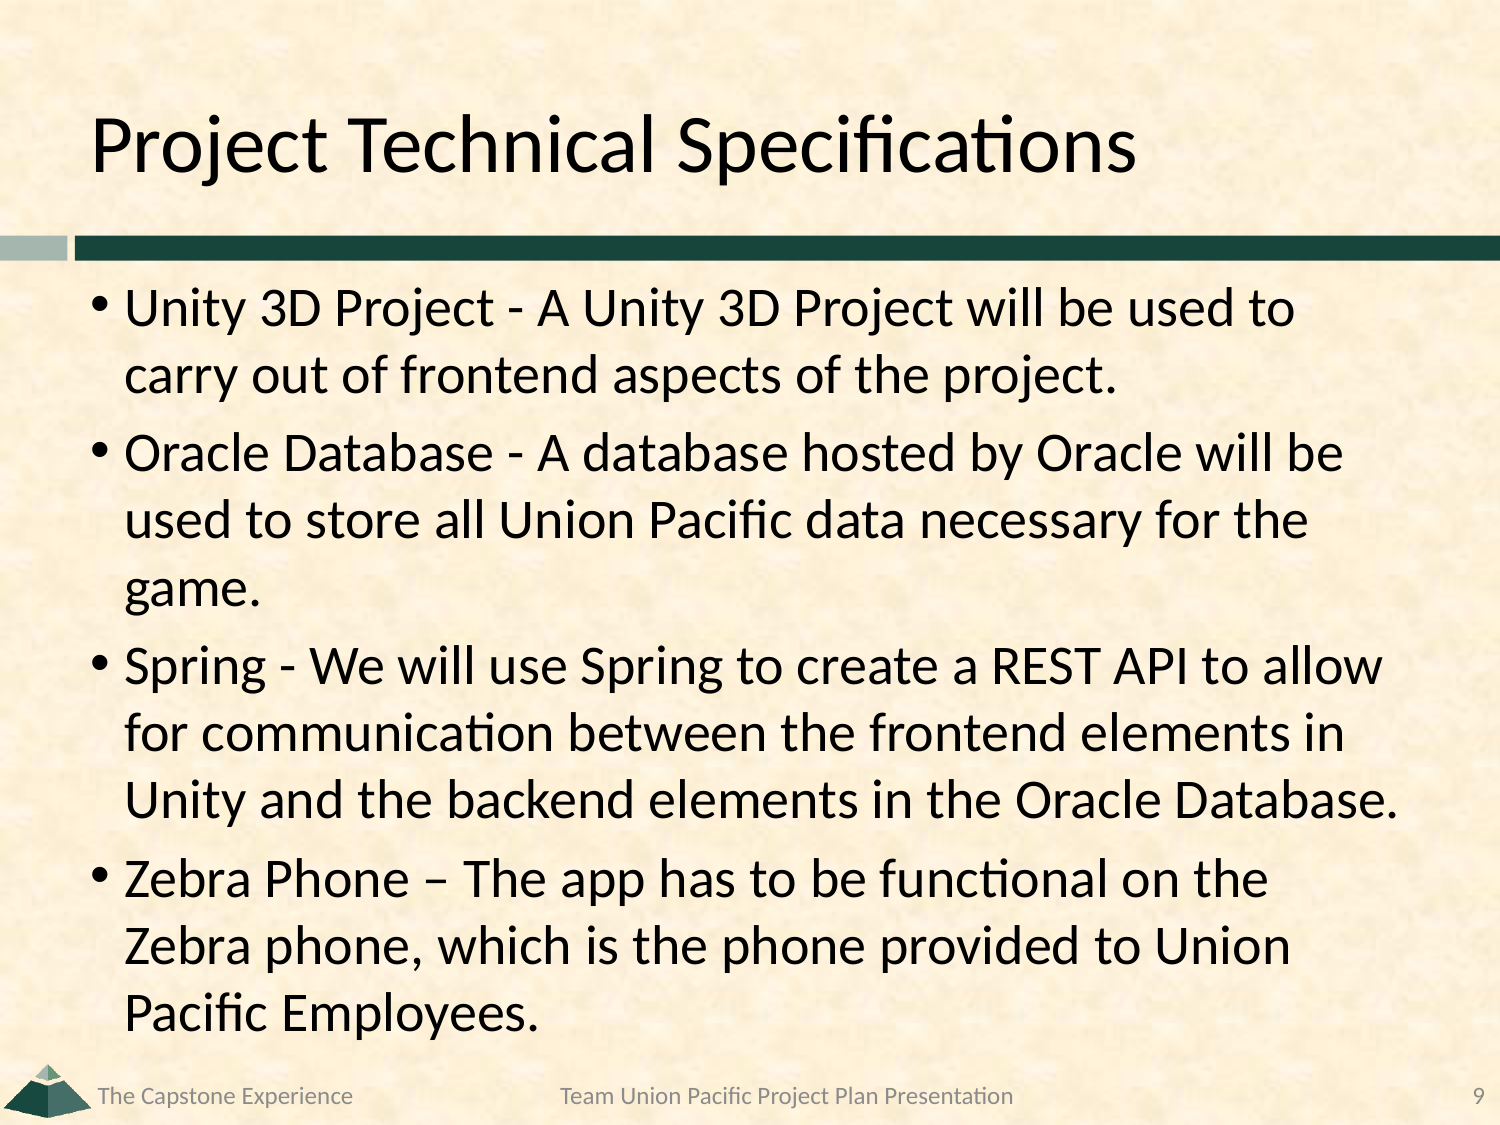

# Project Technical Specifications
Unity 3D Project - A Unity 3D Project will be used to carry out of frontend aspects of the project.
Oracle Database - A database hosted by Oracle will be used to store all Union Pacific data necessary for the game.
Spring - We will use Spring to create a REST API to allow for communication between the frontend elements in Unity and the backend elements in the Oracle Database.
Zebra Phone – The app has to be functional on the Zebra phone, which is the phone provided to Union Pacific Employees.
The Capstone Experience
Team Union Pacific Project Plan Presentation
9